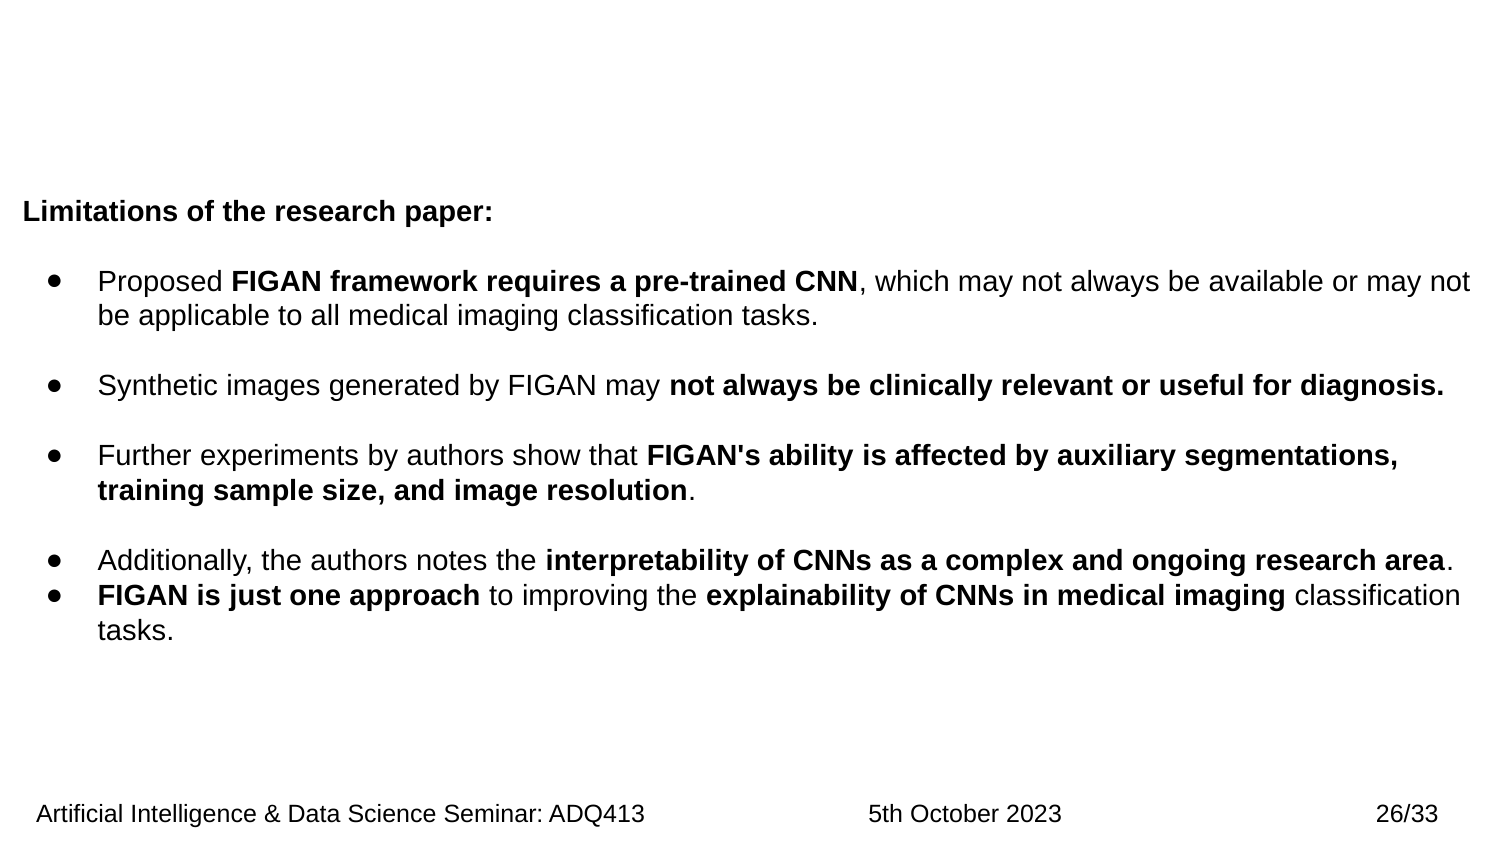

Limitations of the research paper:

Proposed FIGAN framework requires a pre-trained CNN, which may not always be available or may not be applicable to all medical imaging classification tasks.

Synthetic images generated by FIGAN may not always be clinically relevant or useful for diagnosis.

Further experiments by authors show that FIGAN's ability is affected by auxiliary segmentations, training sample size, and image resolution.

Additionally, the authors notes the interpretability of CNNs as a complex and ongoing research area.
FIGAN is just one approach to improving the explainability of CNNs in medical imaging classification tasks.
   Artificial Intelligence & Data Science Seminar: ADQ413                                5th October 2023                                             26/33